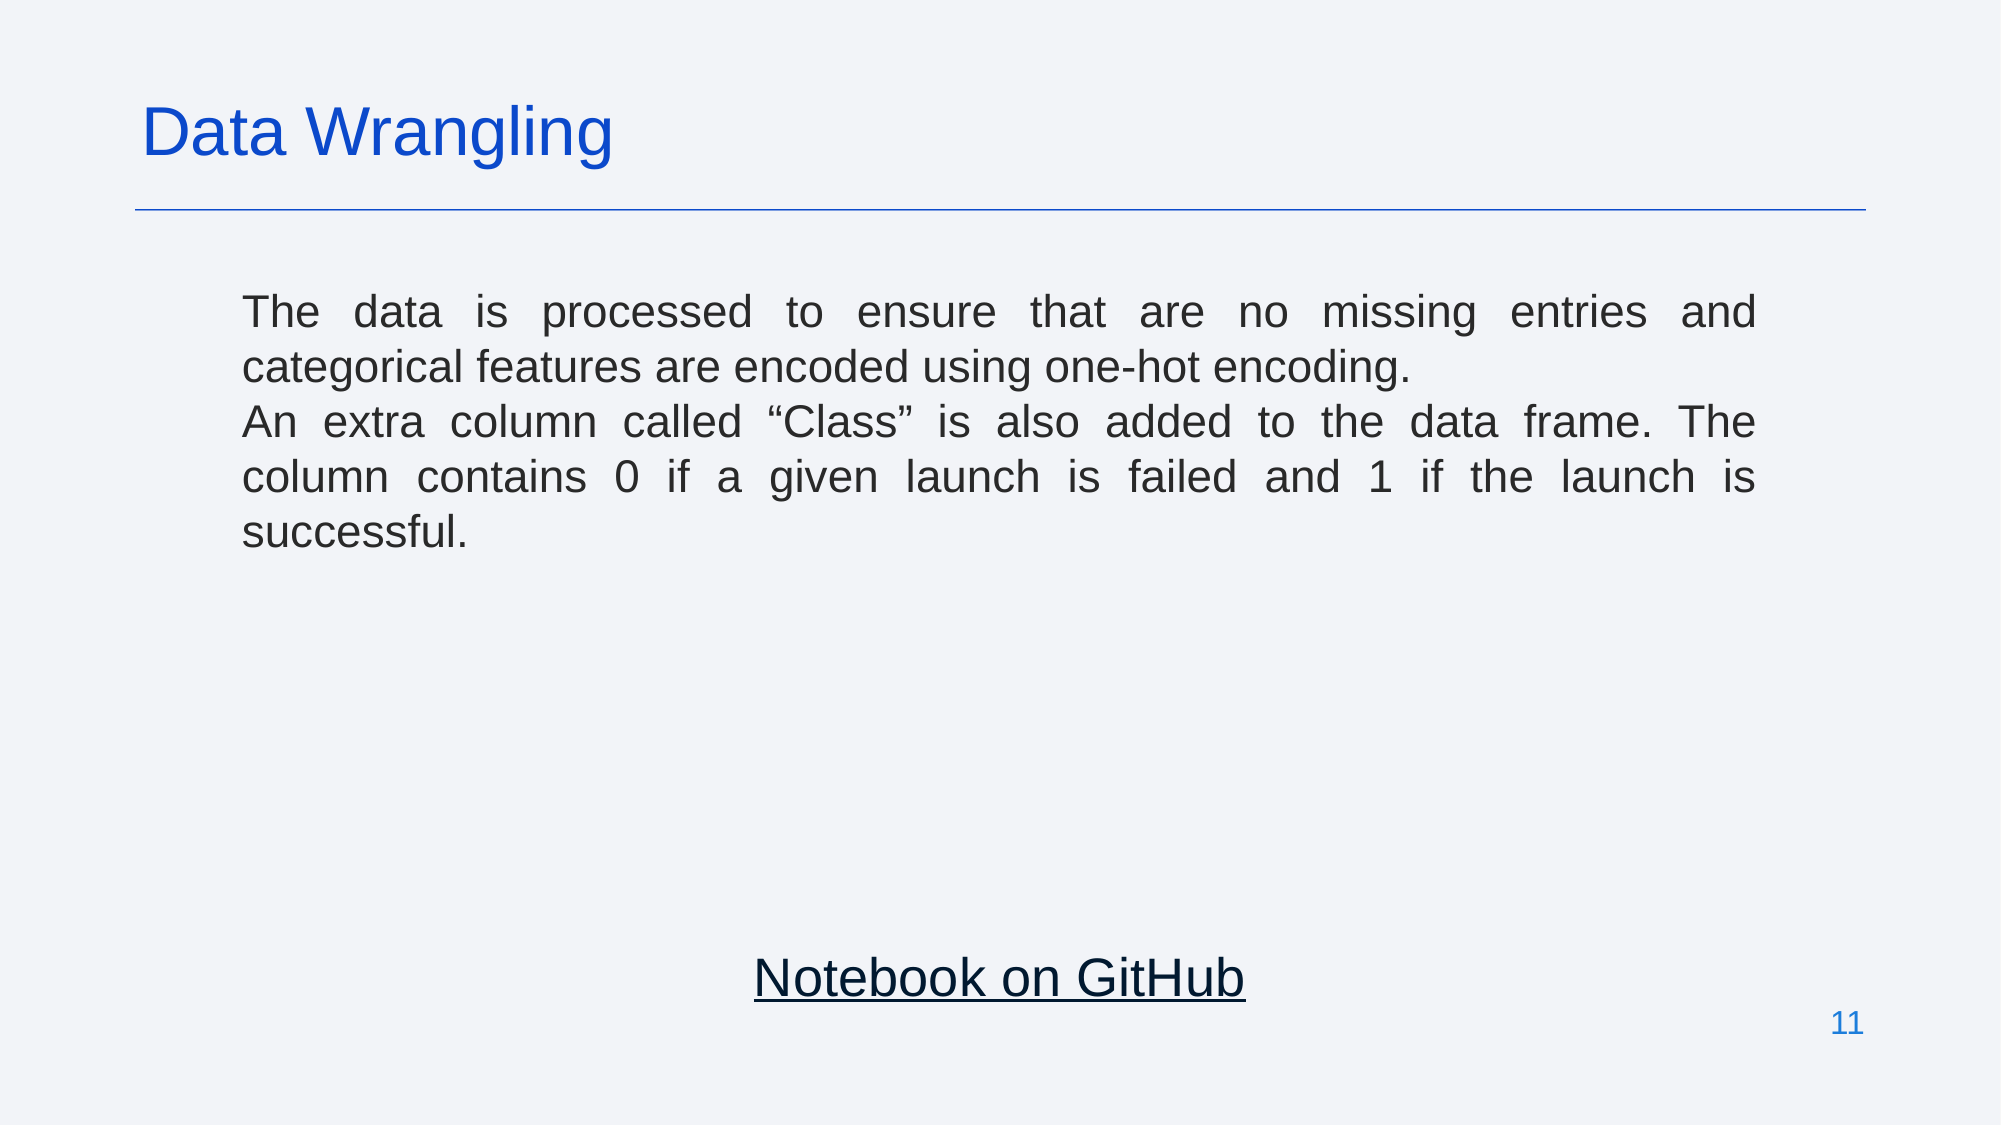

Data Wrangling
The data is processed to ensure that are no missing entries and categorical features are encoded using one-hot encoding.
An extra column called “Class” is also added to the data frame. The column contains 0 if a given launch is failed and 1 if the launch is successful.

Notebook on GitHub
11